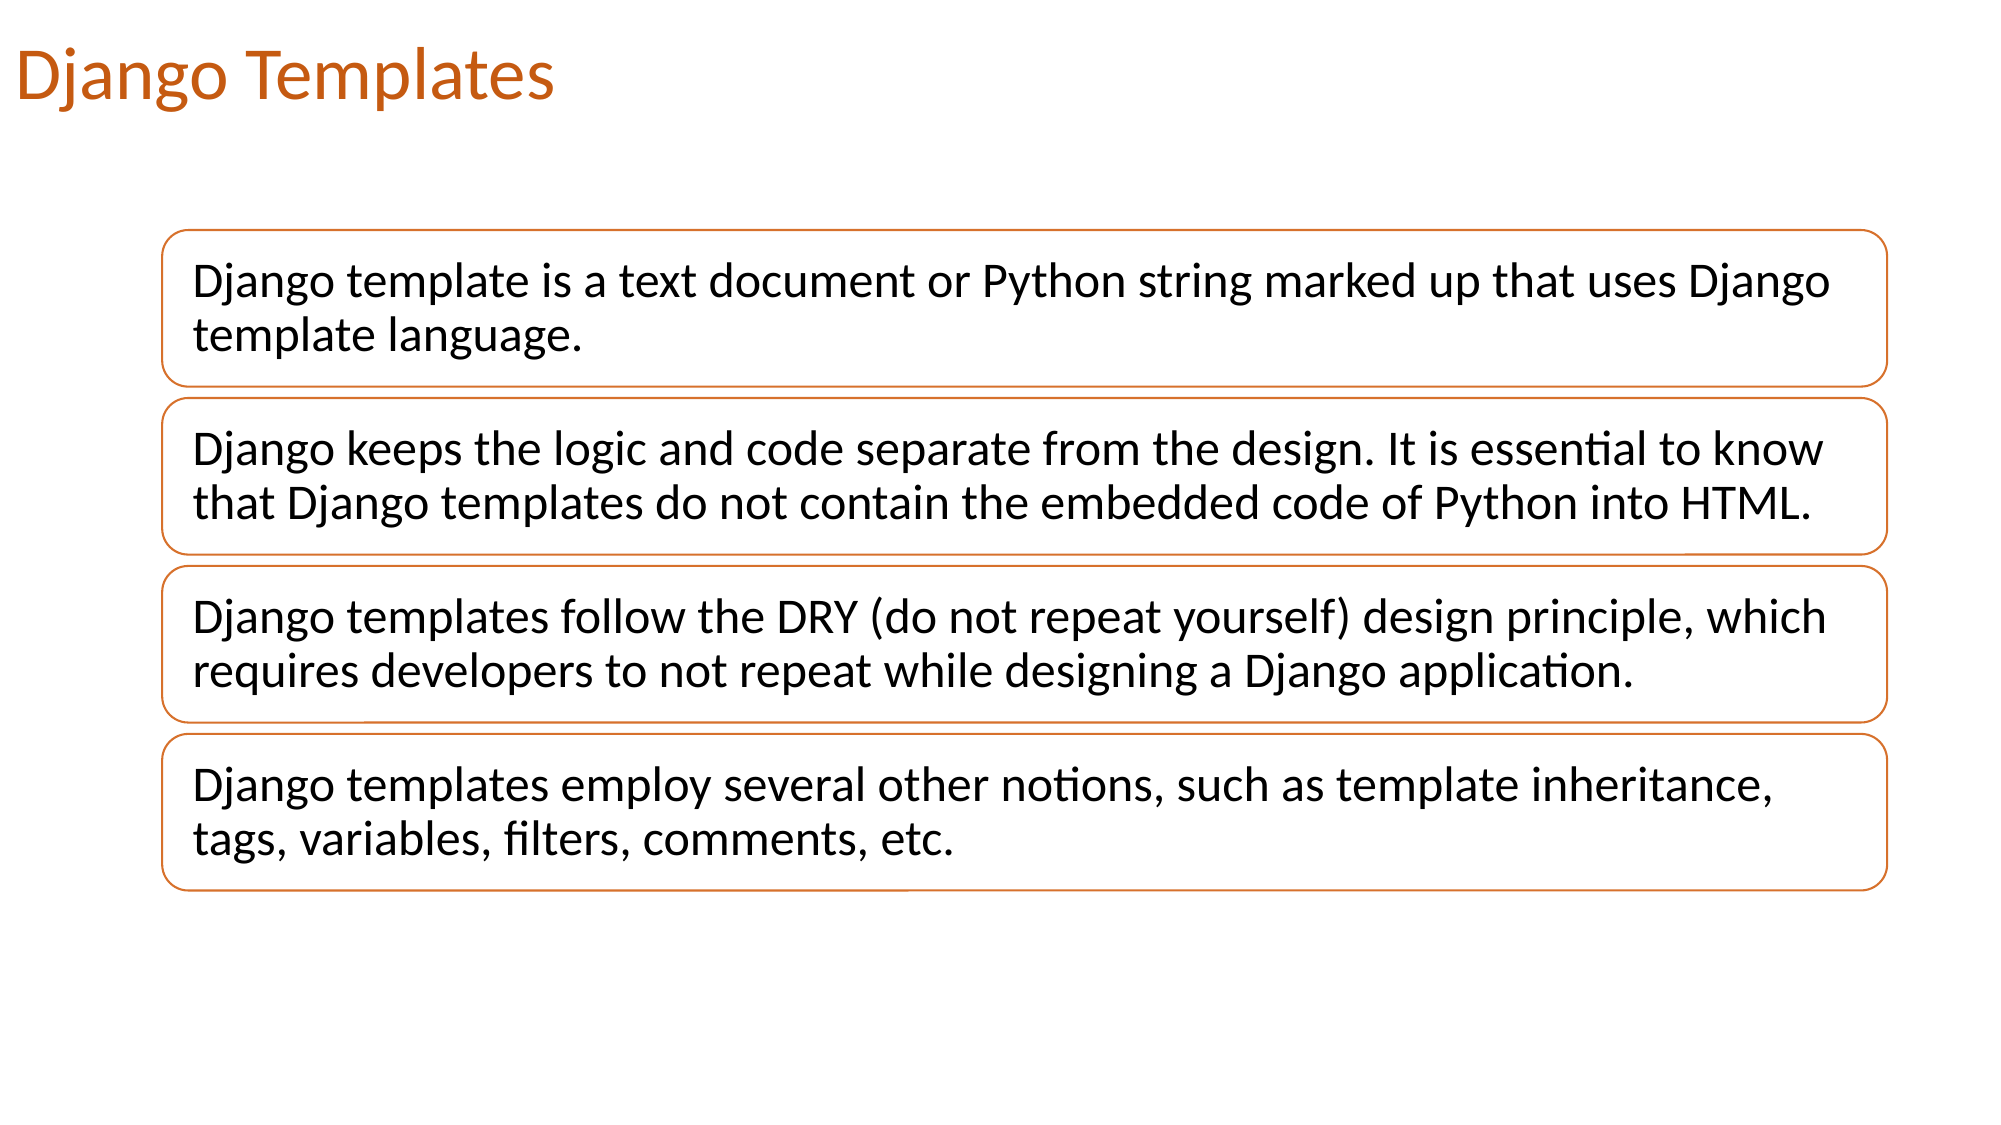

# Django Templates
Django template is a text document or Python string marked up that uses Django template language.
Django keeps the logic and code separate from the design. It is essential to know that Django templates do not contain the embedded code of Python into HTML.
Django templates follow the DRY (do not repeat yourself) design principle, which requires developers to not repeat while designing a Django application.
Django templates employ several other notions, such as template inheritance, tags, variables, filters, comments, etc.